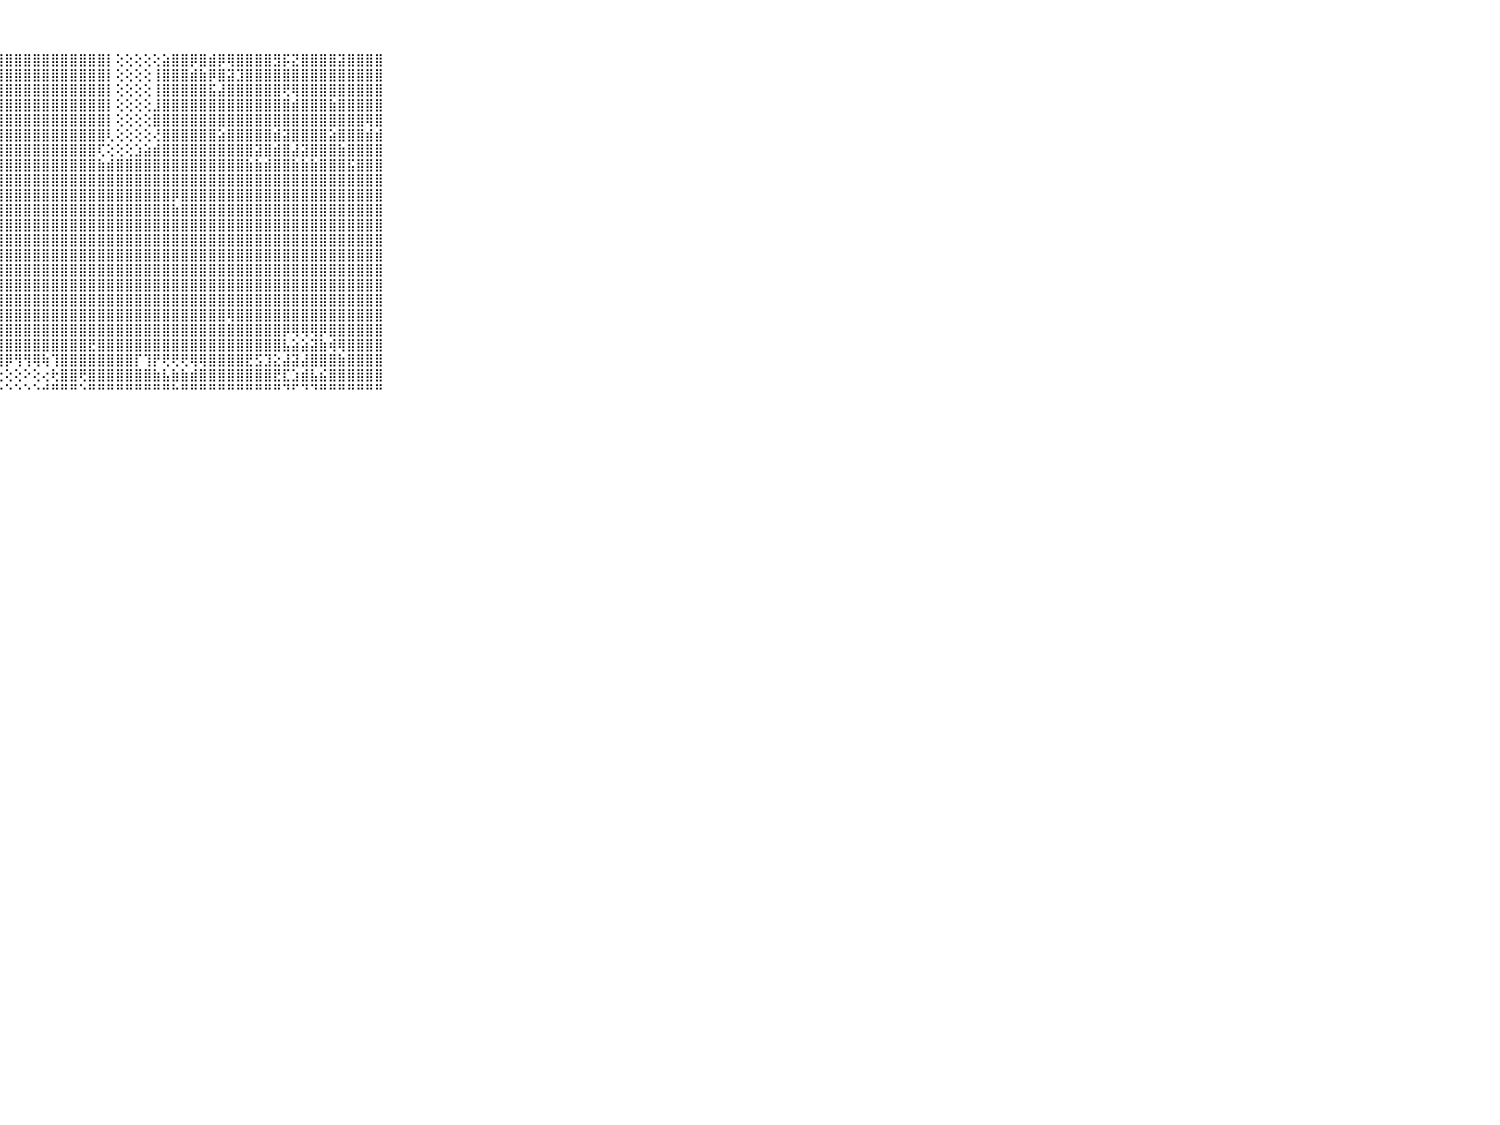

⠀⠀⠀⠀⠀⠀⠀⠀⠀⠀⠀⢸⣿⣿⣿⣿⣿⣿⣿⣿⣿⣿⣿⣿⣿⣿⣿⣿⣿⣿⣿⣿⣿⣿⣿⣿⣿⣿⣿⡇⢕⢕⢕⢕⢕⣵⣿⣿⡿⣿⣾⡿⢿⣿⣿⣿⣿⣻⡯⣝⣿⣿⣿⣿⣽⣿⣿⣿⣿⠀⠀⠀⠀⠀⠀⠀⠀⠀⠀⠀⠀
⠀⠀⠀⠀⠀⠀⠀⠀⠀⠀⠀⢸⣿⣿⣿⣿⣿⣿⣿⣿⣿⣿⣿⣿⣿⣿⣿⣿⣿⣿⣿⣿⣿⣿⣿⣿⣿⣿⣿⡇⢕⢕⢕⢕⢸⣿⣿⣿⣾⣷⡿⣿⣽⣹⣿⣿⣿⣿⣿⣿⣿⣿⣿⣿⣿⣿⣿⣿⣿⠀⠀⠀⠀⠀⠀⠀⠀⠀⠀⠀⠀
⠀⠀⠀⠀⠀⠀⠀⠀⠀⠀⠀⢸⣿⣿⣿⣿⣿⣿⣿⣿⣿⣿⣿⣿⣿⣿⣿⣿⣿⣿⣿⣿⣿⣿⣿⣿⣿⣿⣿⡇⢕⢕⢕⢕⢸⣿⣿⣿⣿⣿⣯⣼⣿⣿⣿⣿⣿⣿⢟⢿⣿⣿⣿⣿⣿⣿⣿⣿⣿⠀⠀⠀⠀⠀⠀⠀⠀⠀⠀⠀⠀
⠀⠀⠀⠀⠀⠀⠀⠀⠀⠀⠀⢸⣿⣿⣿⣿⣿⣿⣿⣿⣿⣿⣿⣿⣿⣿⣿⣿⣿⣿⣿⣿⣿⣿⣿⣿⣿⣿⣿⡇⢕⢕⢕⢕⣸⣿⣿⣿⣿⣿⣿⣿⣿⣿⣿⣿⣿⣿⣿⣾⣿⣿⣿⣷⣿⣿⣿⣿⣿⠀⠀⠀⠀⠀⠀⠀⠀⠀⠀⠀⠀
⠀⠀⠀⠀⠀⠀⠀⠀⠀⠀⠀⢸⣿⣿⣿⣿⣿⣿⣿⣿⣿⣿⣿⣿⣿⣿⣿⣿⣿⣿⣿⣿⣿⣿⣿⣿⣿⣿⣿⡇⢕⢕⢕⢕⣿⣿⣿⣿⣿⣿⣿⣿⣿⣿⣿⣿⣿⣿⣿⣿⣿⣿⣿⣿⣿⣿⣿⢿⣿⠀⠀⠀⠀⠀⠀⠀⠀⠀⠀⠀⠀
⠀⠀⠀⠀⠀⠀⠀⠀⠀⠀⠀⢸⣿⣿⣿⣿⣿⣿⣿⣿⣿⣿⣿⣿⣿⣿⣿⣿⣿⣿⣿⣿⣿⣿⣿⣿⣿⣿⣿⢇⢕⢕⢕⢕⢜⣿⣿⣿⣿⣿⣿⣵⣿⣿⣿⣿⣿⣾⣽⣿⣿⣿⣿⣵⣿⣿⣿⣾⣾⠀⠀⠀⠀⠀⠀⠀⠀⠀⠀⠀⠀
⠀⠀⠀⠀⠀⠀⠀⠀⠀⠀⠀⢸⣿⣿⣿⣿⣿⣿⣿⣿⣿⣿⣿⣿⣿⣿⣿⣿⣿⣿⣿⣿⣿⣿⣿⣿⣿⣿⢏⢕⢕⢕⣱⣵⣾⣿⣿⣿⣿⣿⣿⣿⣿⣿⣿⣽⣿⣾⣿⣼⣽⣿⣿⣿⣷⣿⣿⣿⣿⠀⠀⠀⠀⠀⠀⠀⠀⠀⠀⠀⠀
⠀⠀⠀⠀⠀⠀⠀⠀⠀⠀⠀⢸⣿⣿⣿⣿⣿⣿⣿⣿⣿⣿⣿⣿⣿⣿⣿⣿⣿⣿⣿⣿⣿⣿⣿⣿⣿⣿⣷⣾⣿⣿⣿⣿⣿⣿⣿⣿⣿⣿⣿⣿⣿⣿⣷⣷⣾⣿⣿⣷⣷⣷⣿⣿⣿⣯⣿⣿⣿⠀⠀⠀⠀⠀⠀⠀⠀⠀⠀⠀⠀
⠀⠀⠀⠀⠀⠀⠀⠀⠀⠀⠀⢸⣿⣿⣿⣿⣿⣿⣿⣿⣿⣿⣿⣿⣿⣿⣿⣿⣿⣿⣿⣿⣿⣿⣿⣿⣿⣿⣿⣿⣿⣿⣿⣿⣿⣿⣿⣿⣿⣿⣿⣿⣿⣿⣿⣿⣿⣿⣿⣿⣿⣿⣿⣿⣿⣿⣿⣿⣿⠀⠀⠀⠀⠀⠀⠀⠀⠀⠀⠀⠀
⠀⠀⠀⠀⠀⠀⠀⠀⠀⠀⠀⢸⣿⣿⣿⣿⣿⣿⣿⣿⣿⣿⣿⣿⣿⣿⣿⣿⣿⣿⣿⣿⣿⣿⣿⣿⣿⣿⣿⣿⣿⣿⣿⣿⣿⣿⡿⣿⣿⣿⣿⣿⣿⣿⣿⣿⣿⣿⣿⣿⣿⣿⣿⣿⣿⣿⣿⣿⣿⠀⠀⠀⠀⠀⠀⠀⠀⠀⠀⠀⠀
⠀⠀⠀⠀⠀⠀⠀⠀⠀⠀⠀⢸⣿⣿⣿⣿⣿⣿⣿⣿⣿⣿⣿⣿⣿⣿⣿⣿⣿⣿⣿⣿⣿⣿⣿⣿⣿⣿⣿⣿⣿⣿⣿⣿⣿⣿⣷⣿⣿⣿⣿⣿⣿⣿⣿⣿⣿⣿⣿⣿⣿⣿⣿⣿⣿⣿⣿⣿⣿⠀⠀⠀⠀⠀⠀⠀⠀⠀⠀⠀⠀
⠀⠀⠀⠀⠀⠀⠀⠀⠀⠀⠀⢸⣿⣿⣿⣿⣿⣿⣿⣿⣿⣿⣿⣿⣿⣿⣿⣿⣿⣿⣿⣿⣿⣿⣿⣿⣿⣿⣿⣿⣿⣿⣿⣿⣿⣿⣿⣿⣿⣿⣿⣿⣿⣿⣿⣿⣿⣿⣿⣿⣿⣿⣿⣿⣿⣿⣿⣿⣿⠀⠀⠀⠀⠀⠀⠀⠀⠀⠀⠀⠀
⠀⠀⠀⠀⠀⠀⠀⠀⠀⠀⠀⢸⣿⣿⣿⣿⣿⣿⣿⣿⣿⣿⣿⣿⣿⣿⣿⣿⣿⣿⣿⣿⣿⣿⣿⣿⣿⣿⣿⣿⣿⣿⣿⣿⣿⣿⣿⣿⣿⣿⣿⣿⣿⣿⣿⣿⣿⣿⣿⣿⣿⣿⣿⣿⣿⣿⣿⣿⣿⠀⠀⠀⠀⠀⠀⠀⠀⠀⠀⠀⠀
⠀⠀⠀⠀⠀⠀⠀⠀⠀⠀⠀⢸⣿⣿⣿⣿⣿⣿⣿⣿⣿⣿⣿⣿⣿⣿⣿⣿⣿⣿⣿⣿⣿⣿⣿⣿⣿⣿⣿⣿⣿⣿⣿⣿⣿⣿⣿⣿⣿⣿⣿⣿⣿⣿⣿⣿⣿⣿⣿⣿⣿⣿⣿⣿⣿⣿⣿⣿⣿⠀⠀⠀⠀⠀⠀⠀⠀⠀⠀⠀⠀
⠀⠀⠀⠀⠀⠀⠀⠀⠀⠀⠀⢸⣿⣿⣿⣿⣿⣿⣿⣿⣿⣿⣿⣿⣿⣿⣿⣿⣿⣿⣿⣿⣿⣿⣿⣿⣿⣿⣿⣿⣿⣿⣿⣿⣿⣿⣿⣿⣿⣿⣿⣿⣿⣿⣿⣿⣿⣿⣿⣿⣿⣿⣿⣿⣿⣿⣿⣿⣿⠀⠀⠀⠀⠀⠀⠀⠀⠀⠀⠀⠀
⠀⠀⠀⠀⠀⠀⠀⠀⠀⠀⠀⢸⣿⣿⣿⣿⣿⣿⣿⣿⣿⣿⣿⣿⣿⣿⣿⣿⣿⣿⣿⣿⣿⣿⣿⣿⣿⣿⣿⣿⣿⣿⣿⣿⣿⣿⣿⣿⣿⣿⣿⣿⣿⣿⣿⣿⣿⣿⣿⣿⣿⣿⣿⣿⣿⣿⣿⣿⣿⠀⠀⠀⠀⠀⠀⠀⠀⠀⠀⠀⠀
⠀⠀⠀⠀⠀⠀⠀⠀⠀⠀⠀⢸⣿⣿⣿⣿⣿⣿⣿⣿⣿⣿⣿⣿⣿⣿⣿⣿⣿⣿⣿⣿⣿⣿⣿⣿⣿⣿⣿⣿⣿⣿⣿⣿⣿⣿⣿⣿⣿⣿⣿⣿⣿⣿⣿⣿⣿⣿⣿⣿⣿⣿⣿⣿⣿⣿⣿⣿⣿⠀⠀⠀⠀⠀⠀⠀⠀⠀⠀⠀⠀
⠀⠀⠀⠀⠀⠀⠀⠀⠀⠀⠀⢸⣿⣿⣿⣿⣿⣿⣿⣿⣿⣿⣿⣿⣿⣿⣿⣿⣿⣿⣿⣿⣿⣿⣿⣿⣿⣿⣿⣿⣿⣿⣿⣿⣿⣿⣿⣿⣿⣿⣿⣿⢿⣿⣿⣿⣿⣿⣿⣿⣿⣿⣿⣿⣿⣿⣿⣿⣿⠀⠀⠀⠀⠀⠀⠀⠀⠀⠀⠀⠀
⠀⠀⠀⠀⠀⠀⠀⠀⠀⠀⠀⠸⣿⣿⣿⣿⣿⣿⣿⣿⣿⣿⣿⣿⣿⣿⣿⣿⣿⣿⣿⣿⣿⣿⣿⣿⣿⣿⣿⣿⣿⣿⣿⣿⣿⣿⣿⣿⣿⣿⣿⣿⣿⣿⣿⣿⣿⣿⡿⢿⢿⢿⡿⣿⣿⣿⣿⣿⣿⠀⠀⠀⠀⠀⠀⠀⠀⠀⠀⠀⠀
⠀⠀⠀⠀⠀⠀⠀⠀⠀⠀⠀⢸⣿⣿⣿⣿⣿⣿⣿⣿⣿⣿⣿⣿⣿⣿⣿⣿⣿⣿⣿⣿⣿⣿⣿⣿⣿⣟⣿⣿⣿⣿⣿⣿⣿⣿⣿⣿⣿⣿⣿⣿⣿⣿⣿⣿⣿⣿⣧⣵⣵⣽⣷⢾⢿⣿⣿⣿⣿⠀⠀⠀⠀⠀⠀⠀⠀⠀⠀⠀⠀
⠀⠀⠀⠀⠀⠀⠀⠀⠀⠀⠀⢸⣿⣿⣿⣿⣿⣿⣿⣿⣿⣿⣿⣿⣿⣿⣷⣿⡿⢻⢻⢿⢷⢹⣿⣿⣿⣿⣿⣿⣿⣿⡏⢹⡟⢟⢟⢟⢿⢿⣿⣿⣿⣿⣟⣫⣹⣕⣼⣽⣼⣿⣿⣿⣷⣿⣿⣿⣿⠀⠀⠀⠀⠀⠀⠀⠀⠀⠀⠀⠀
⠀⠀⠀⠀⠀⠀⠀⠀⠀⠀⠀⠜⢟⢟⢟⢟⢟⢟⢝⢝⢝⢝⢝⢝⢝⢕⢕⢕⢕⢕⠕⢕⢔⢗⣿⣿⢟⣿⣿⣿⣿⣿⣿⣿⣷⣧⣷⣷⣾⣿⣿⣿⣿⣿⣿⣿⣿⣟⣏⣱⣾⣧⣮⣿⣿⣿⣿⣿⣿⠀⠀⠀⠀⠀⠀⠀⠀⠀⠀⠀⠀
⠀⠀⠀⠀⠀⠀⠀⠀⠀⠀⠀⠀⠑⠑⠑⠑⠑⠑⠑⠑⠑⠑⠑⠑⠑⠑⠑⠑⠑⠑⠑⠑⠚⠛⠛⠛⠑⠛⠛⠛⠛⠛⠛⠛⠛⠛⠓⠛⠛⠛⠛⠛⠛⠛⠛⠛⠛⠛⠙⠋⠙⠙⠛⠛⠛⠛⠛⠛⠛⠀⠀⠀⠀⠀⠀⠀⠀⠀⠀⠀⠀